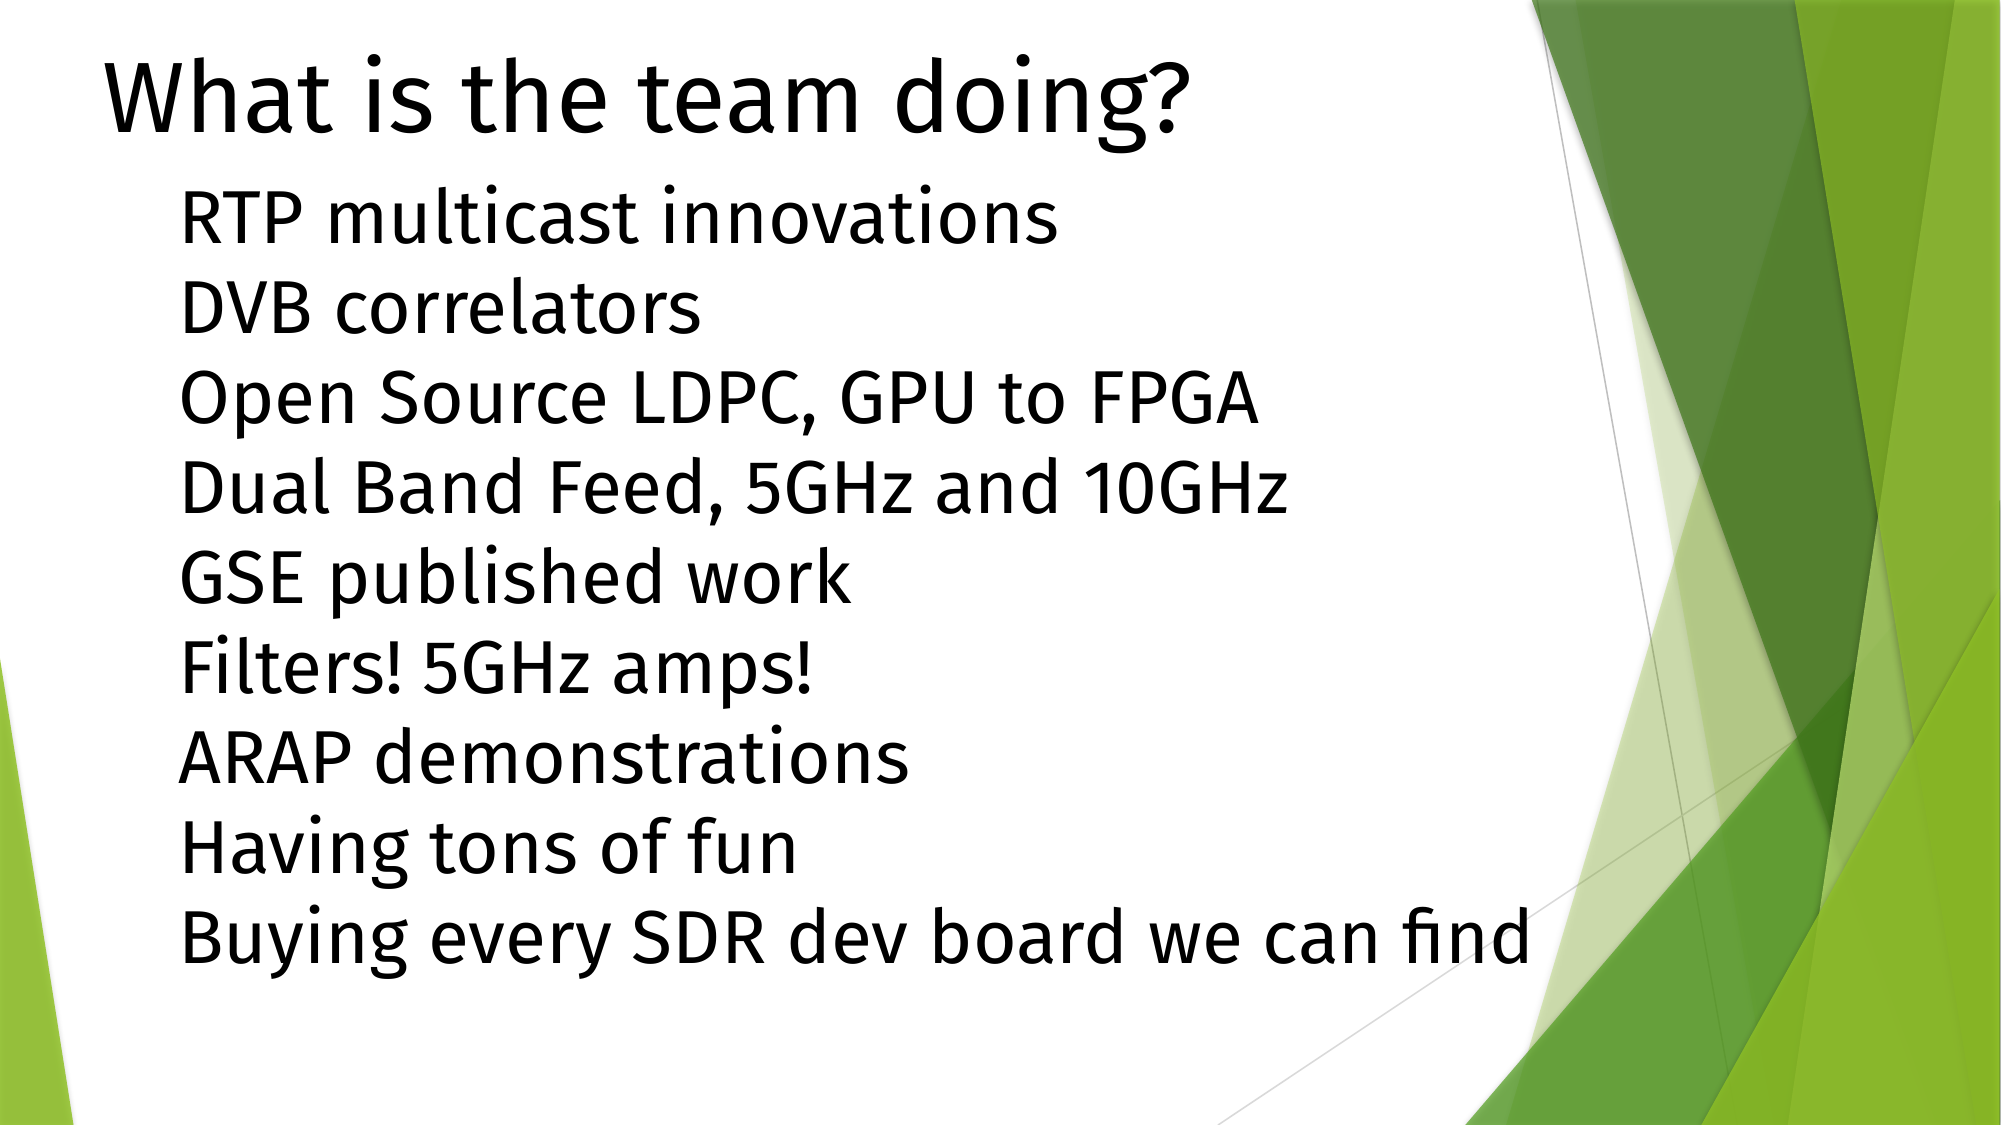

What is the team doing?
RTP multicast innovations
DVB correlators
Open Source LDPC, GPU to FPGA
Dual Band Feed, 5GHz and 10GHz
GSE published work
Filters! 5GHz amps!
ARAP demonstrations
Having tons of fun
Buying every SDR dev board we can find